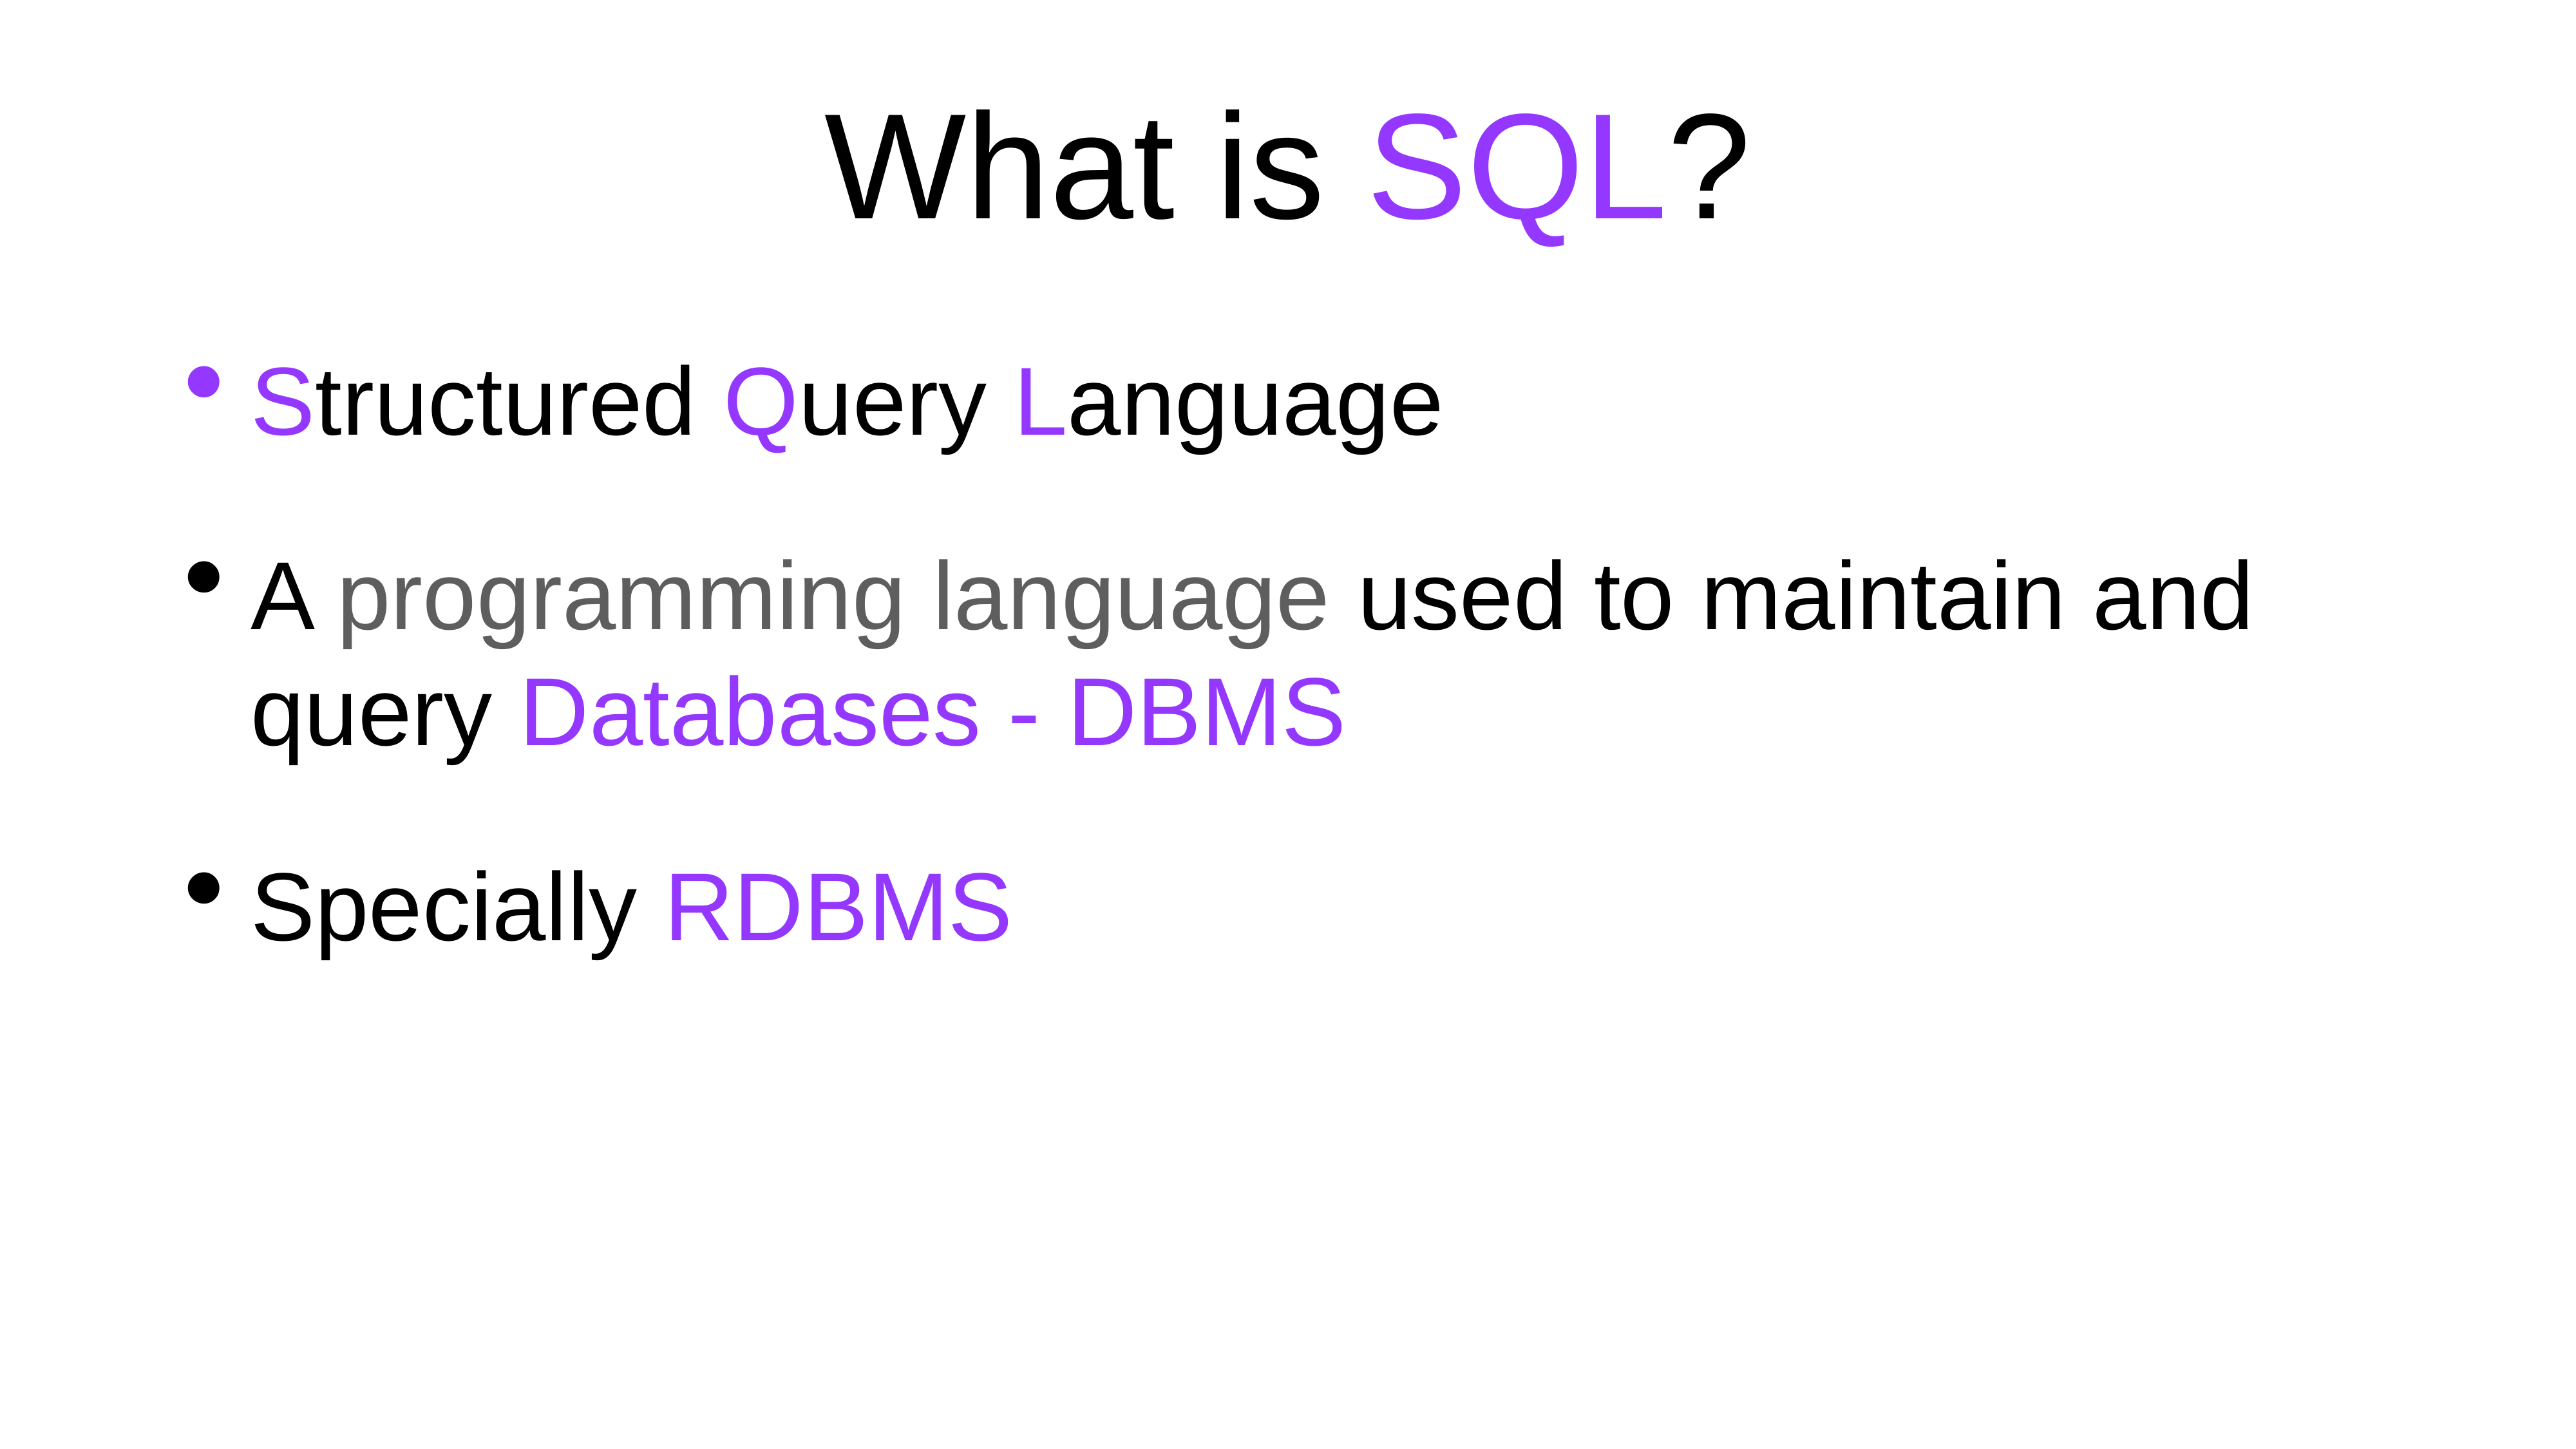

# What is SQL?
Structured Query Language
A programming language used to maintain and query Databases - DBMS
Specially RDBMS